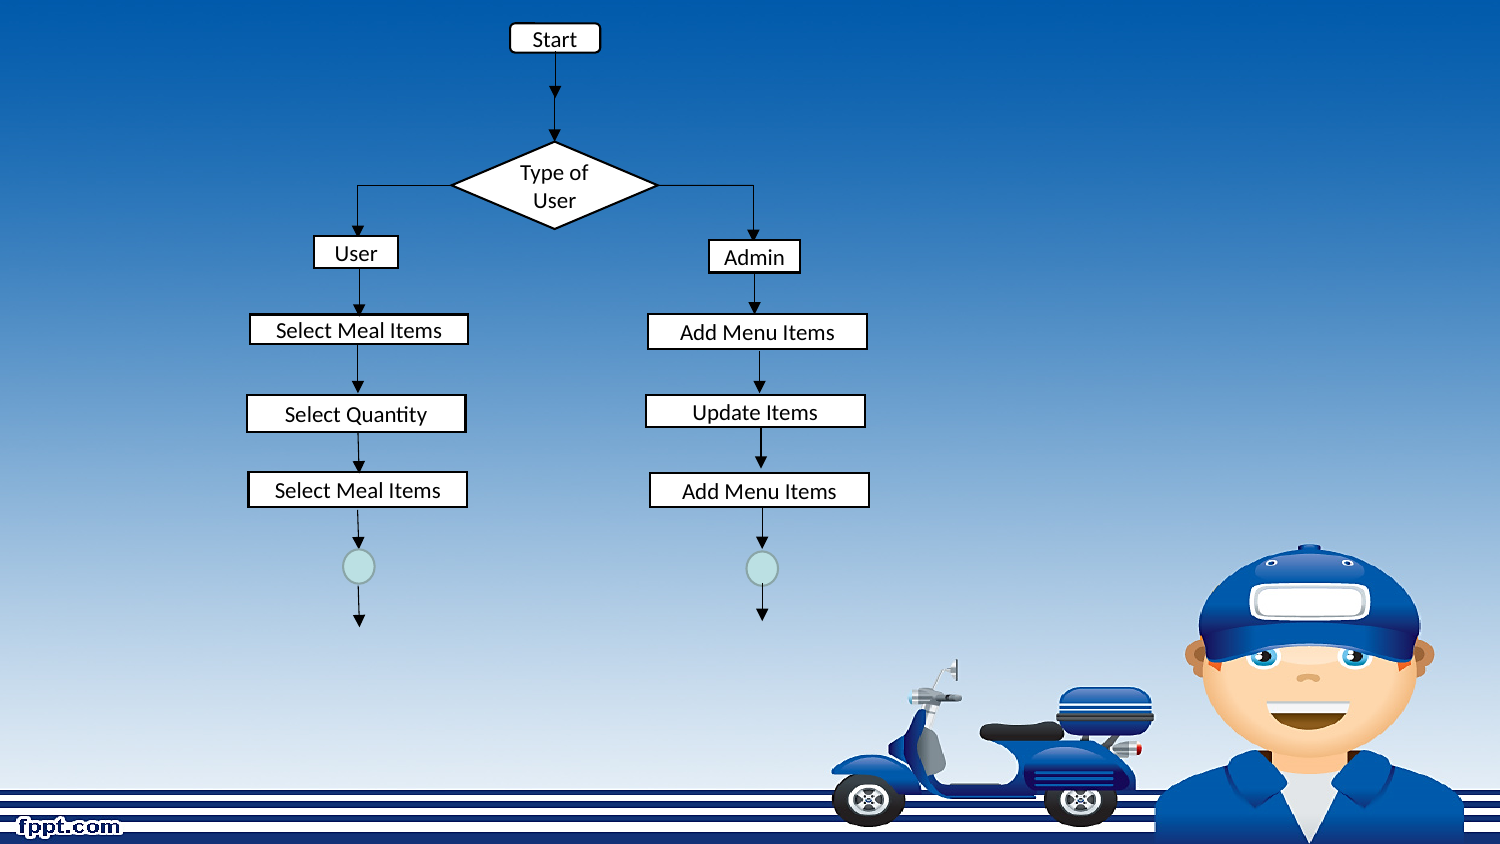

Start
Type of User
User
Admin
Add Menu Items
Select Meal Items
Update Items
Select Quantity
Select Meal Items
Add Menu Items